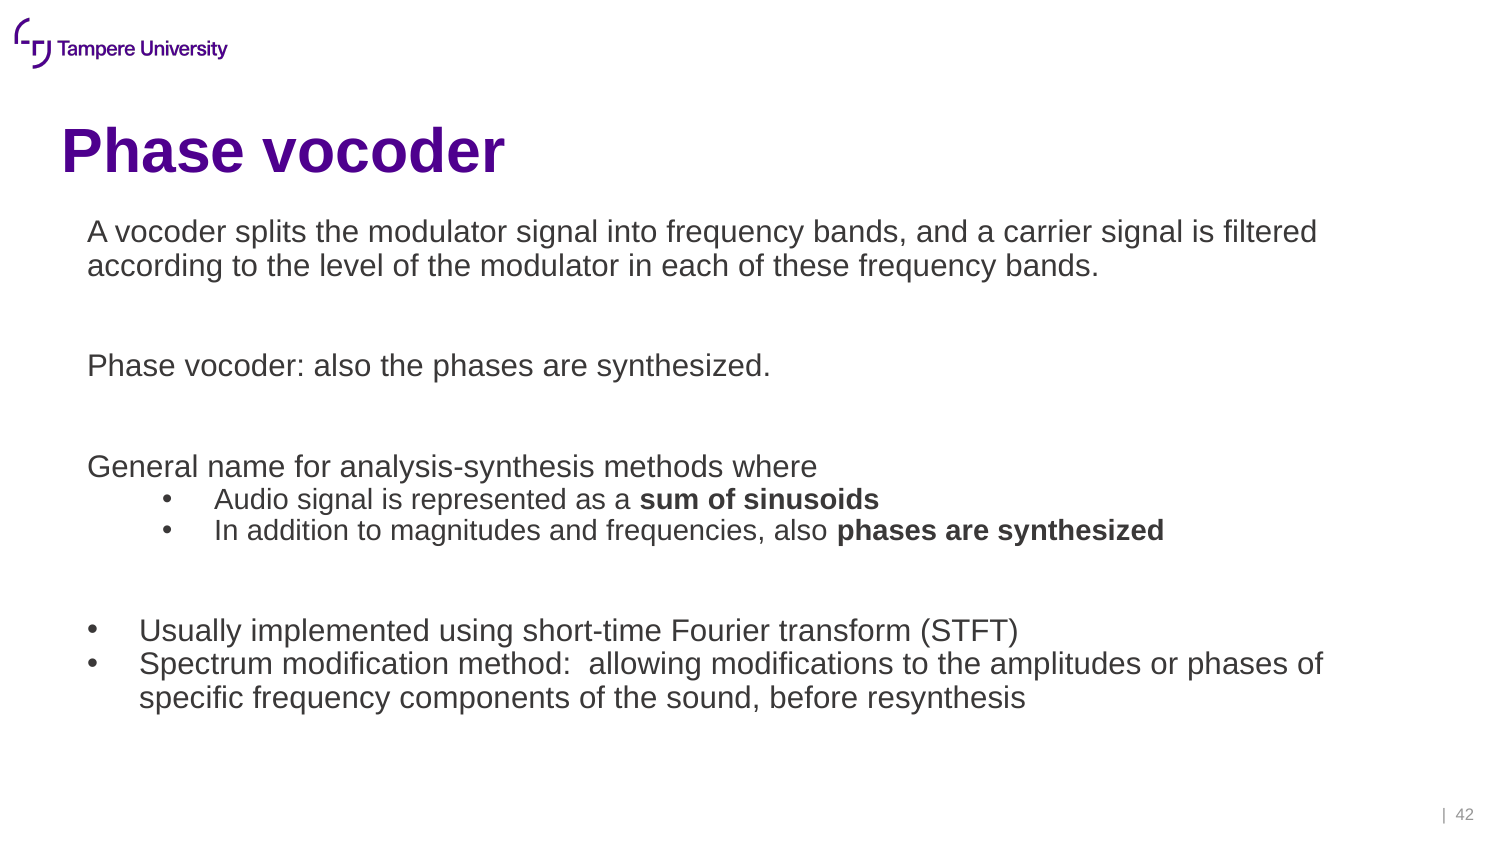

# Phase vocoder
A vocoder splits the modulator signal into frequency bands, and a carrier signal is filtered according to the level of the modulator in each of these frequency bands.

Phase vocoder: also the phases are synthesized.

General name for analysis-synthesis methods where
Audio signal is represented as a sum of sinusoids
In addition to magnitudes and frequencies, also phases are synthesized

Usually implemented using short-time Fourier transform (STFT)
Spectrum modification method:  allowing modifications to the amplitudes or phases of specific frequency components of the sound, before resynthesis

|  42